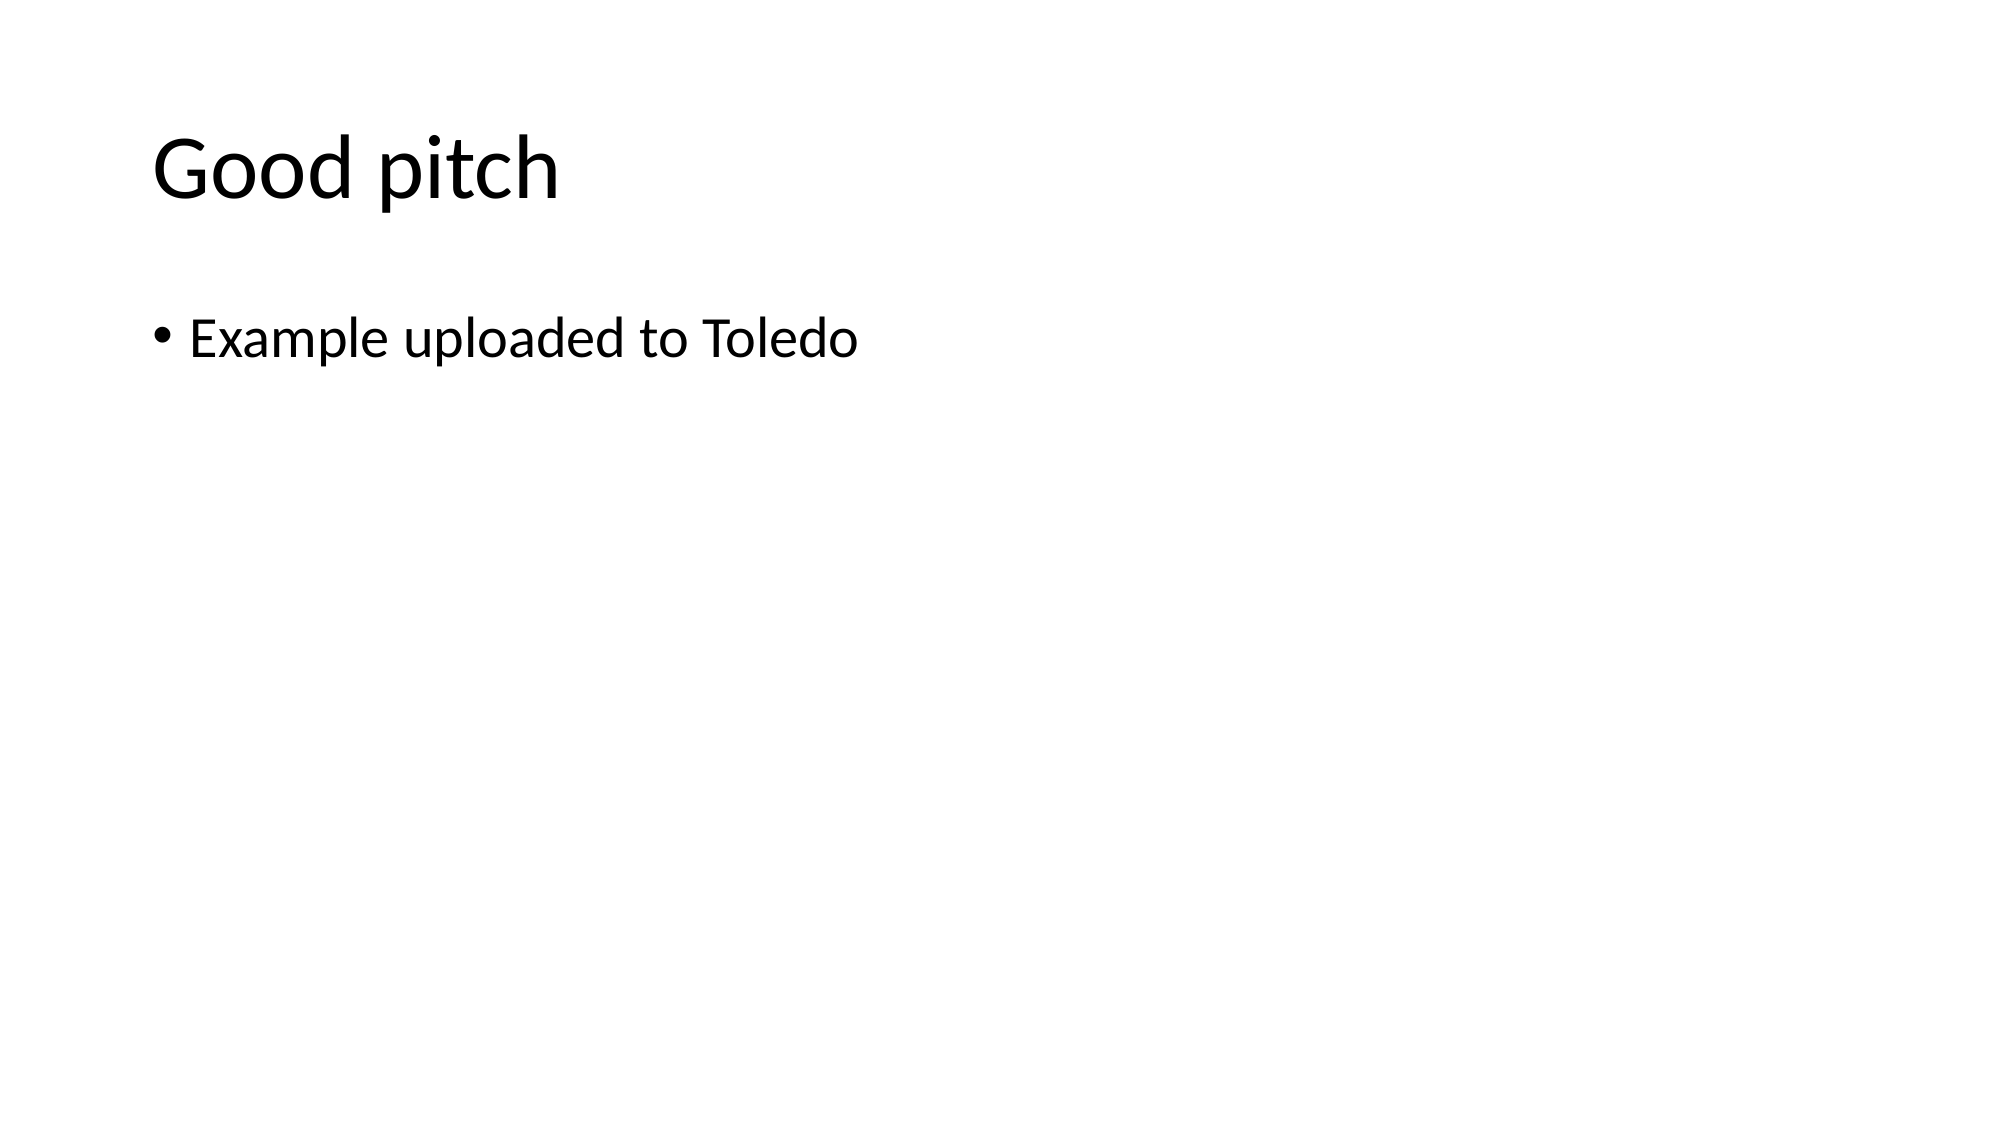

# Good pitch
Example uploaded to Toledo